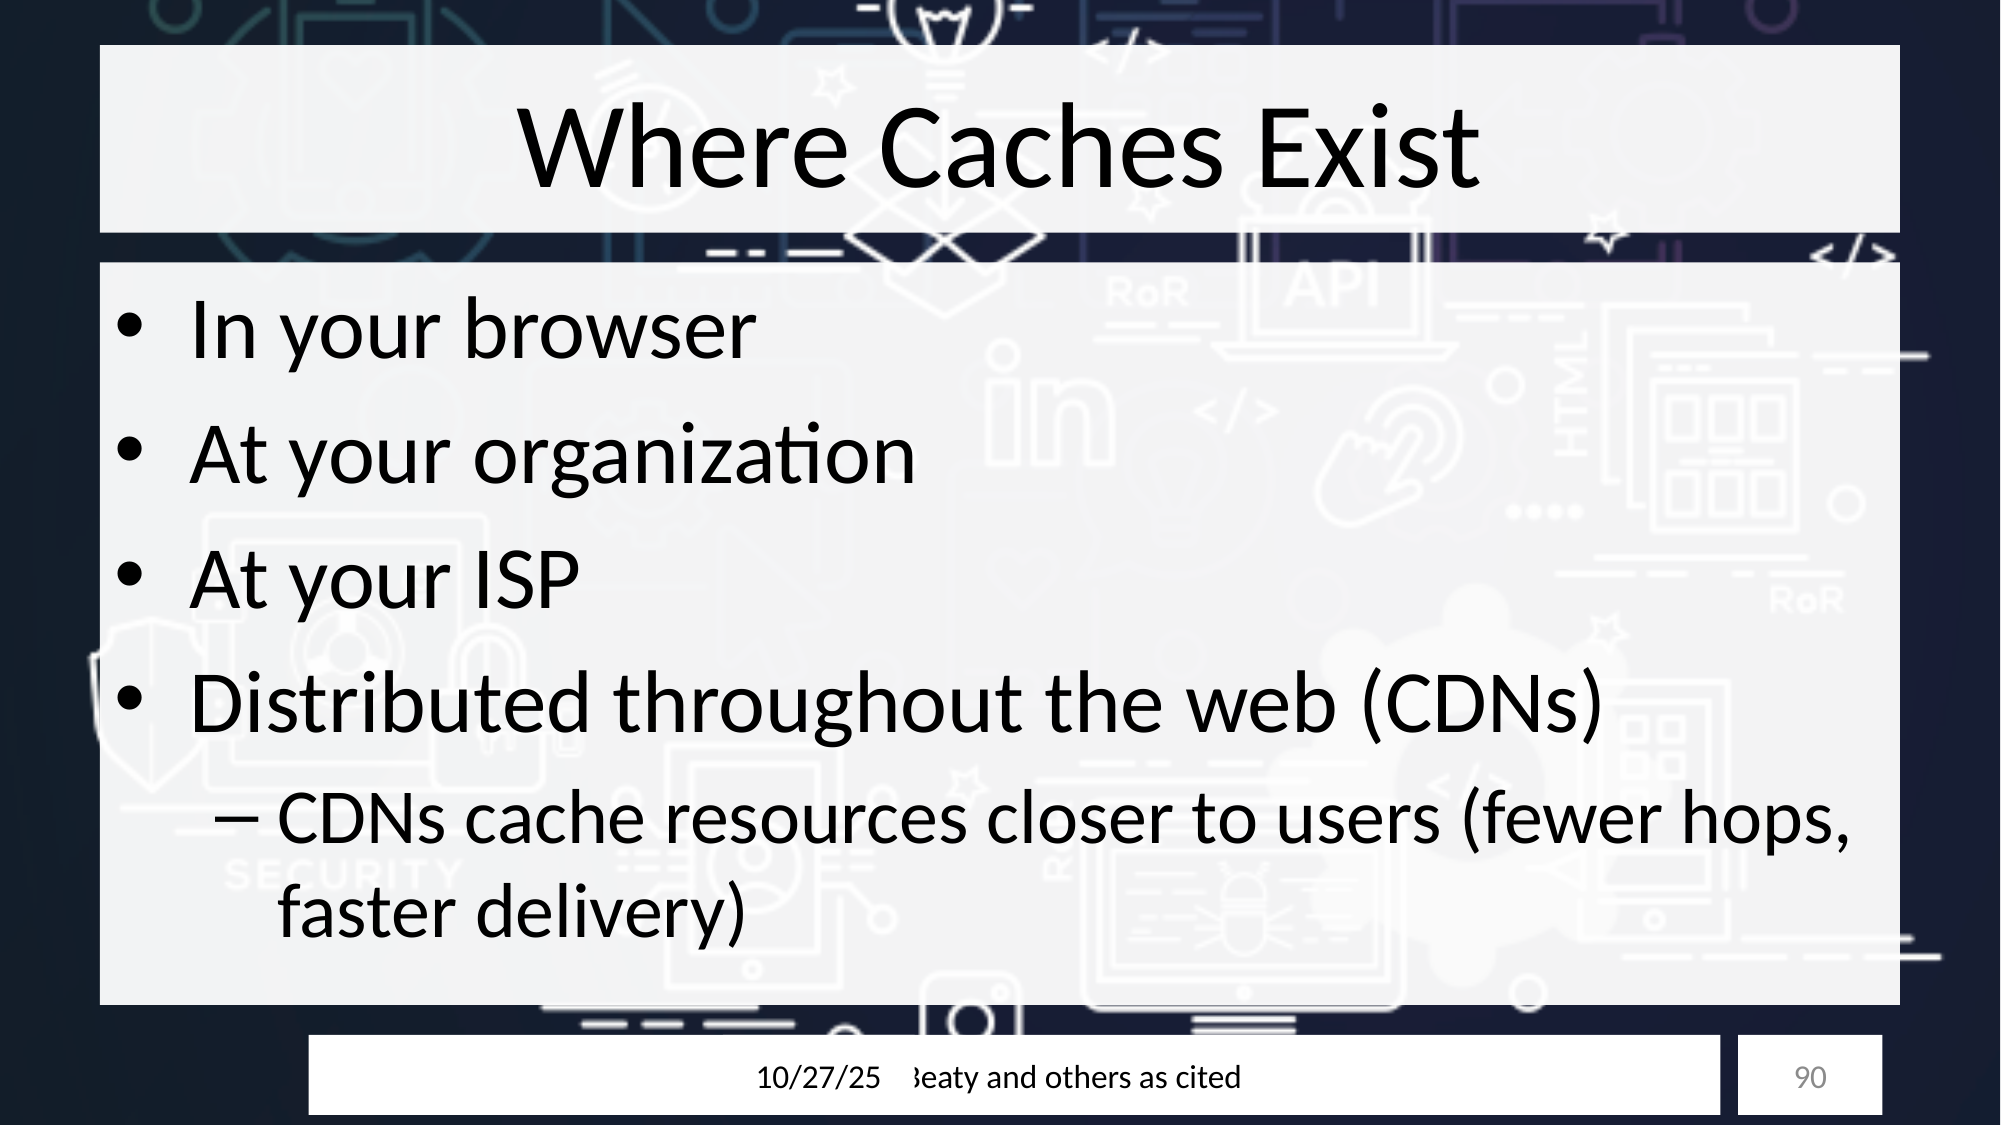

# Where Caches Exist
In your browser
At your organization
At your ISP
Distributed throughout the web (CDNs)
CDNs cache resources closer to users (fewer hops, faster delivery)

© Steve Beaty and others as cited
90
10/27/25